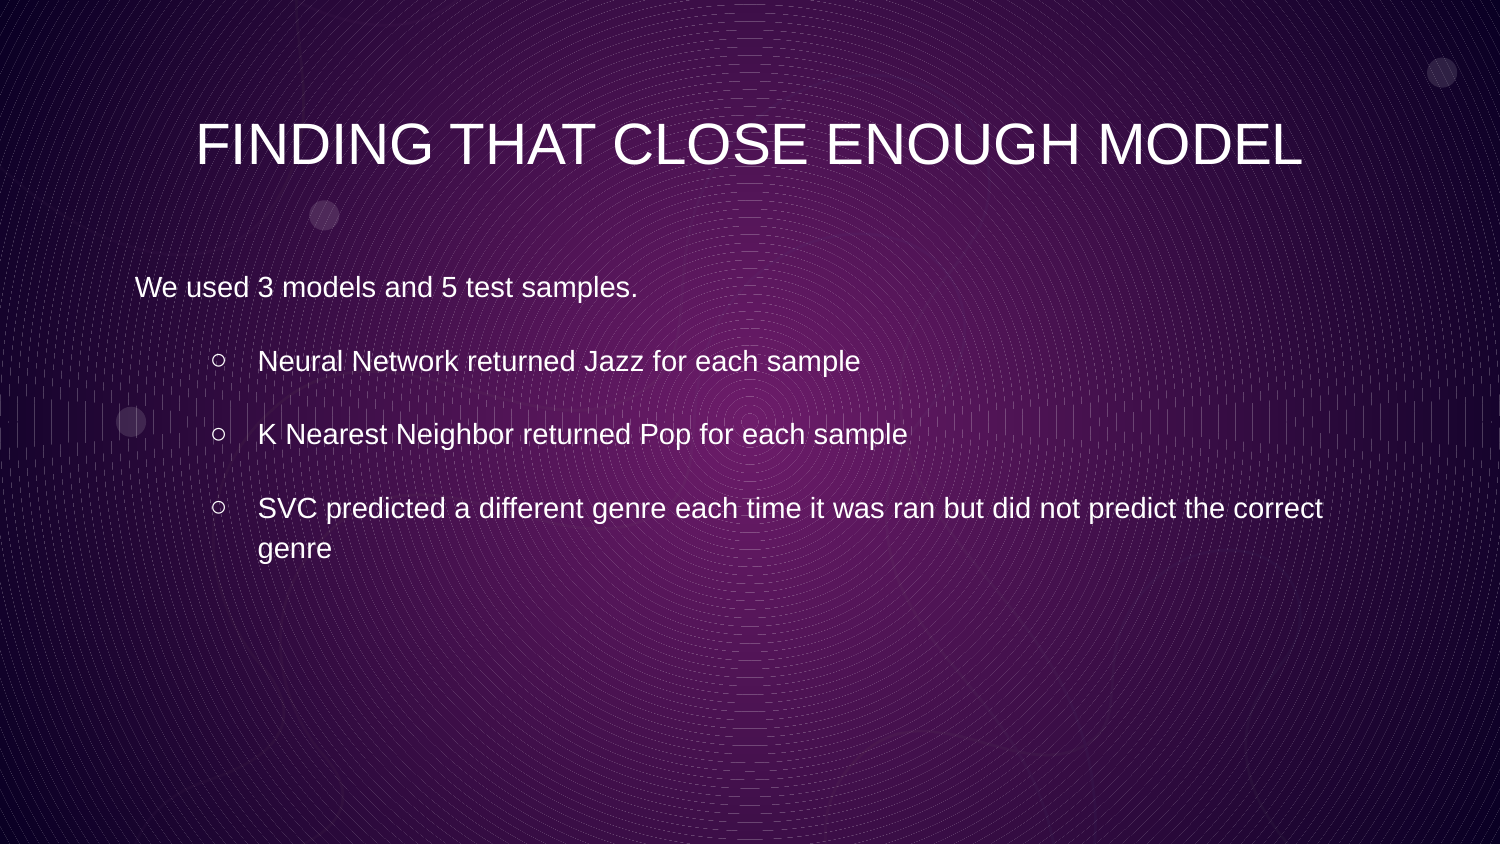

# FINDING THAT CLOSE ENOUGH MODEL
We used 3 models and 5 test samples.
Neural Network returned Jazz for each sample
K Nearest Neighbor returned Pop for each sample
SVC predicted a different genre each time it was ran but did not predict the correct genre